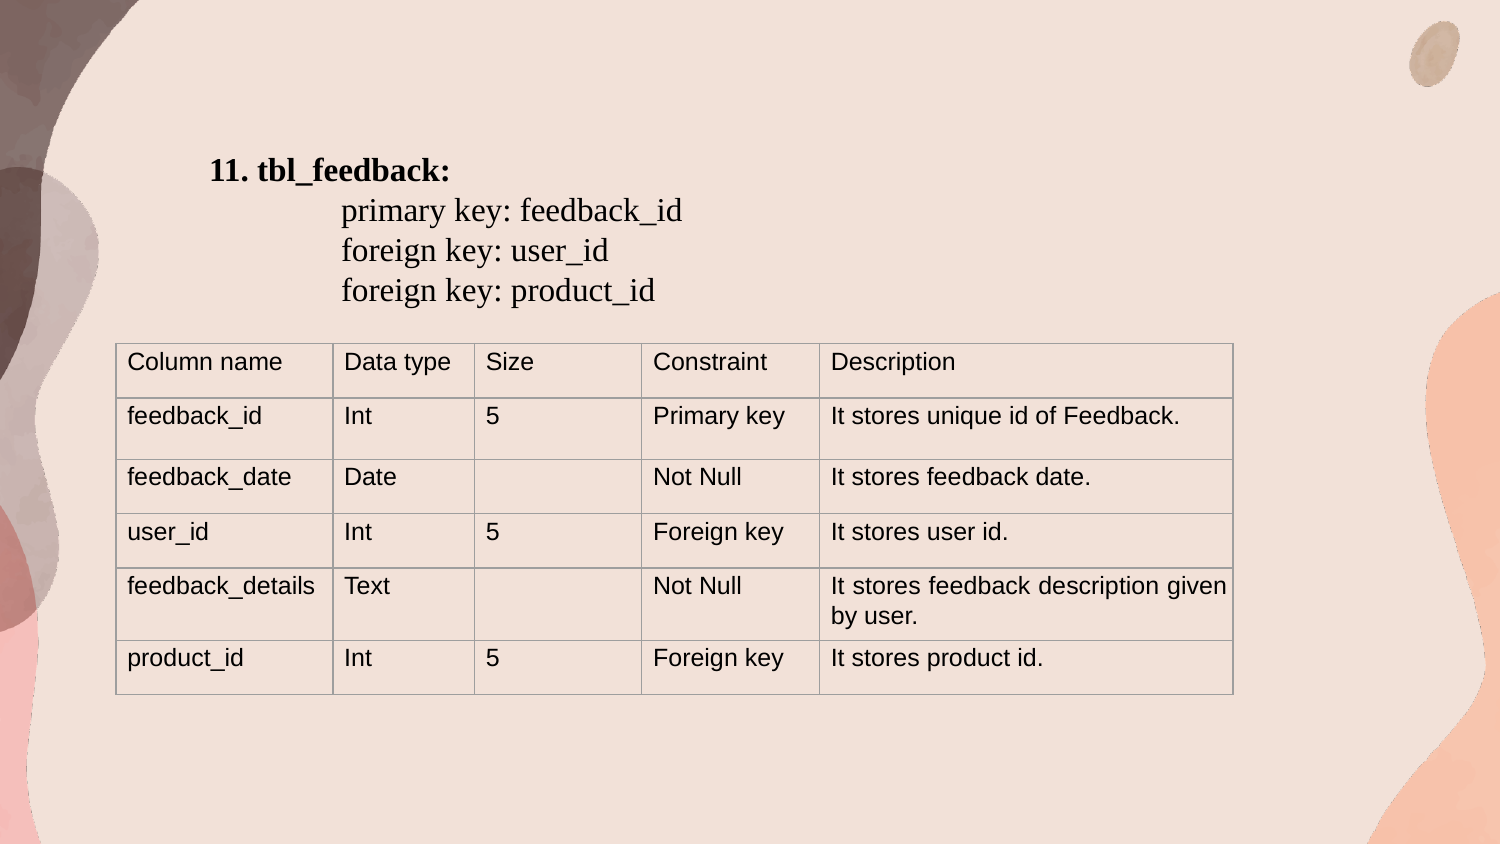

11. tbl_feedback:
                primary key: feedback_id
                foreign key: user_id
                foreign key: product_id

| Column name | Data type | Size | Constraint | Description |
| --- | --- | --- | --- | --- |
| feedback\_id | Int | 5 | Primary key | It stores unique id of Feedback. |
| feedback\_date | Date |  | Not Null | It stores feedback date. |
| user\_id | Int | 5 | Foreign key | It stores user id. |
| feedback\_details | Text |  | Not Null | It stores feedback description given by user. |
| product\_id | Int | 5 | Foreign key | It stores product id. |